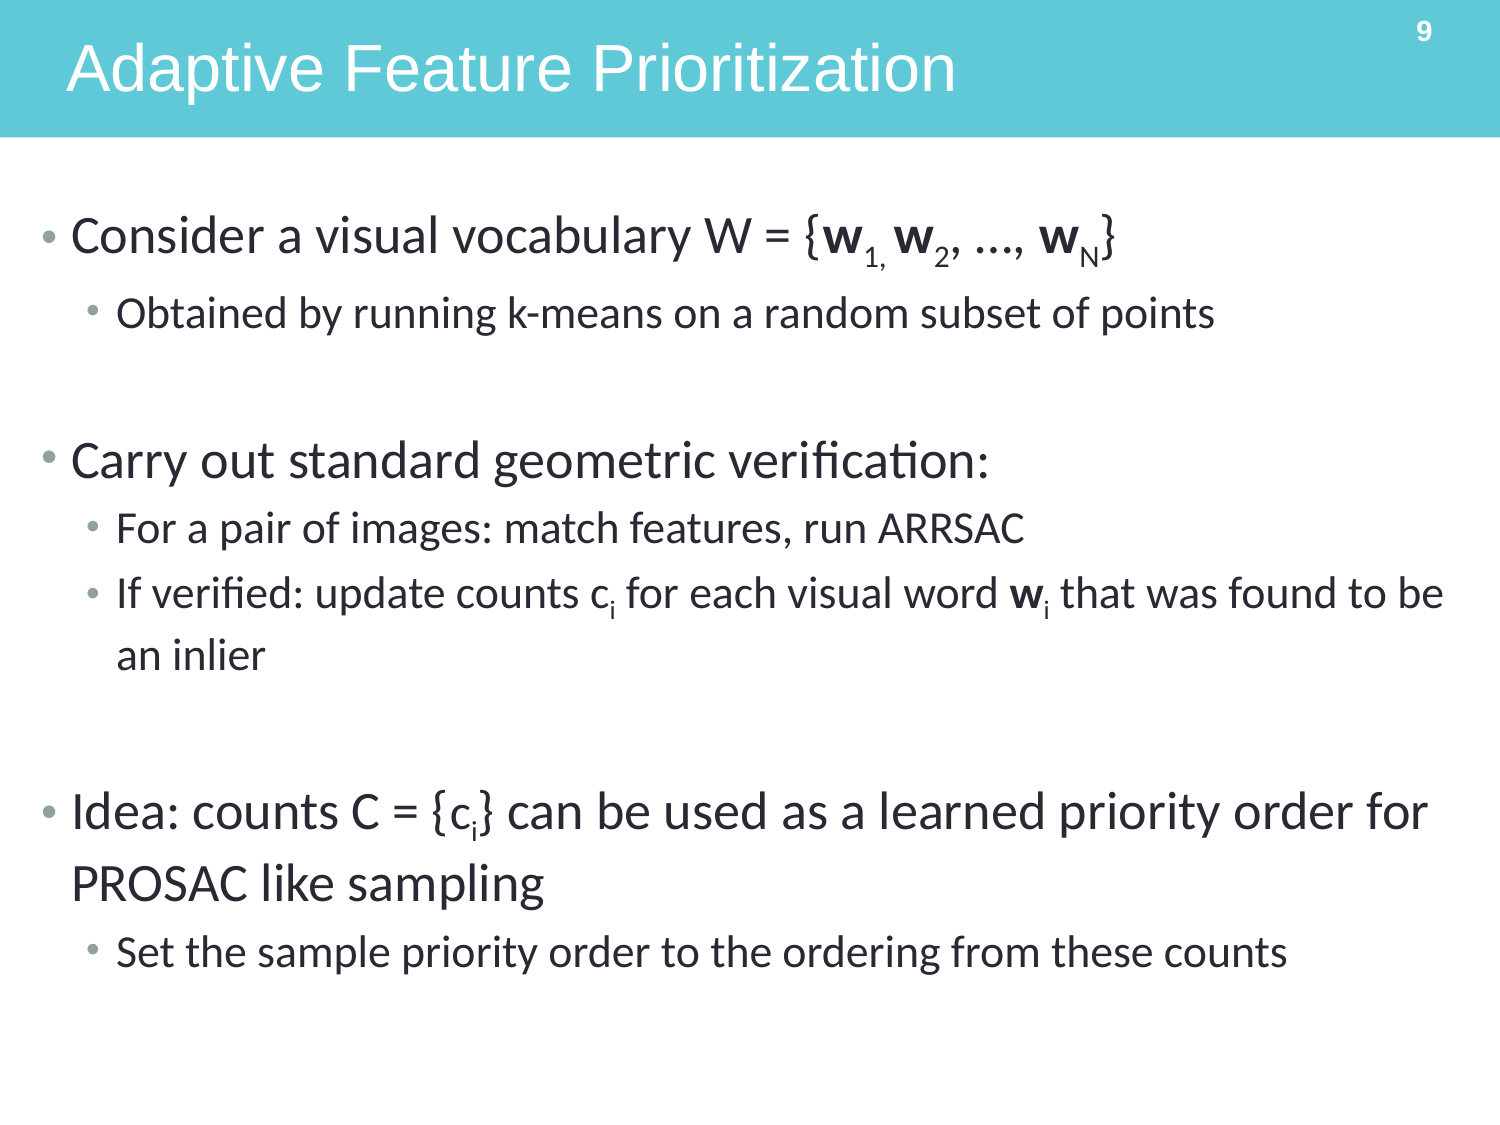

Adaptive Feature Prioritization
9
Consider a visual vocabulary W = {w1, w2, …, wN}
Obtained by running k-means on a random subset of points

Carry out standard geometric verification:
For a pair of images: match features, run ARRSAC
If verified: update counts ci for each visual word wi that was found to be an inlier

Idea: counts C = {ci} can be used as a learned priority order for PROSAC like sampling
Set the sample priority order to the ordering from these counts